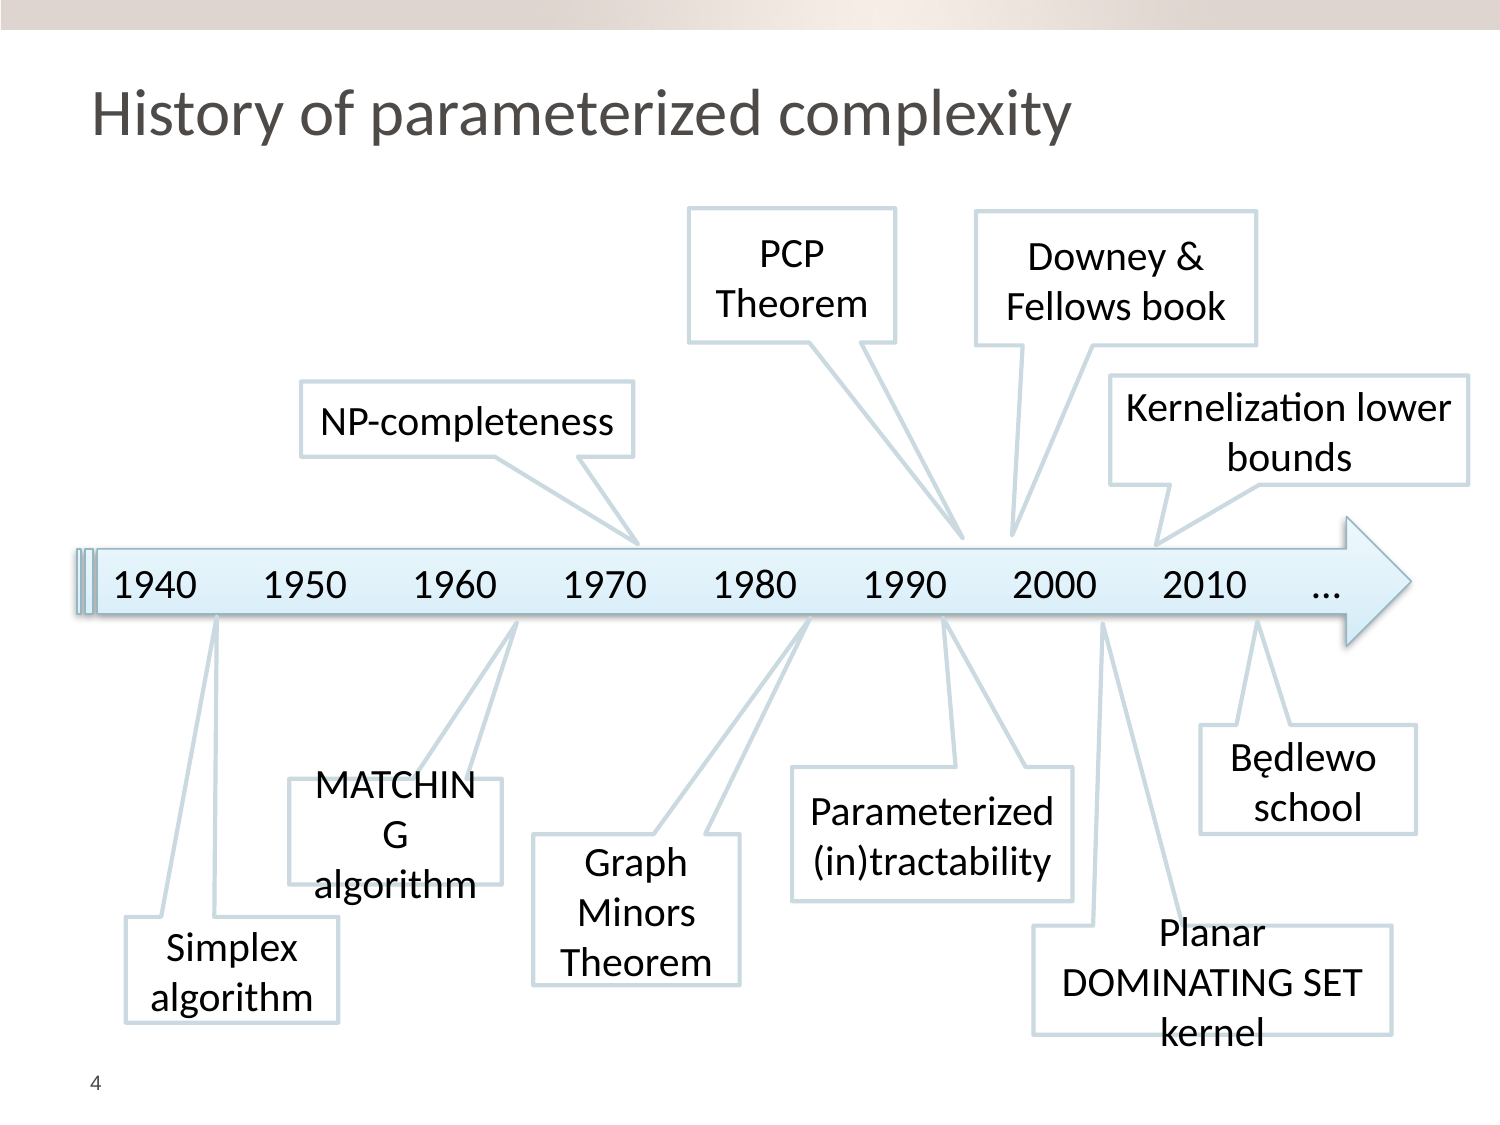

# History of parameterized complexity

PCP Theorem
Downey & Fellows book
Kernelization lower bounds
NP-completeness
1940	1950	1960	1970	1980	1990	2000	2010	…
Będlewo
school
Parameterized(in)tractability
Matching algorithm
Graph Minors Theorem
Simplex algorithm
Planar Dominating Set kernel
4